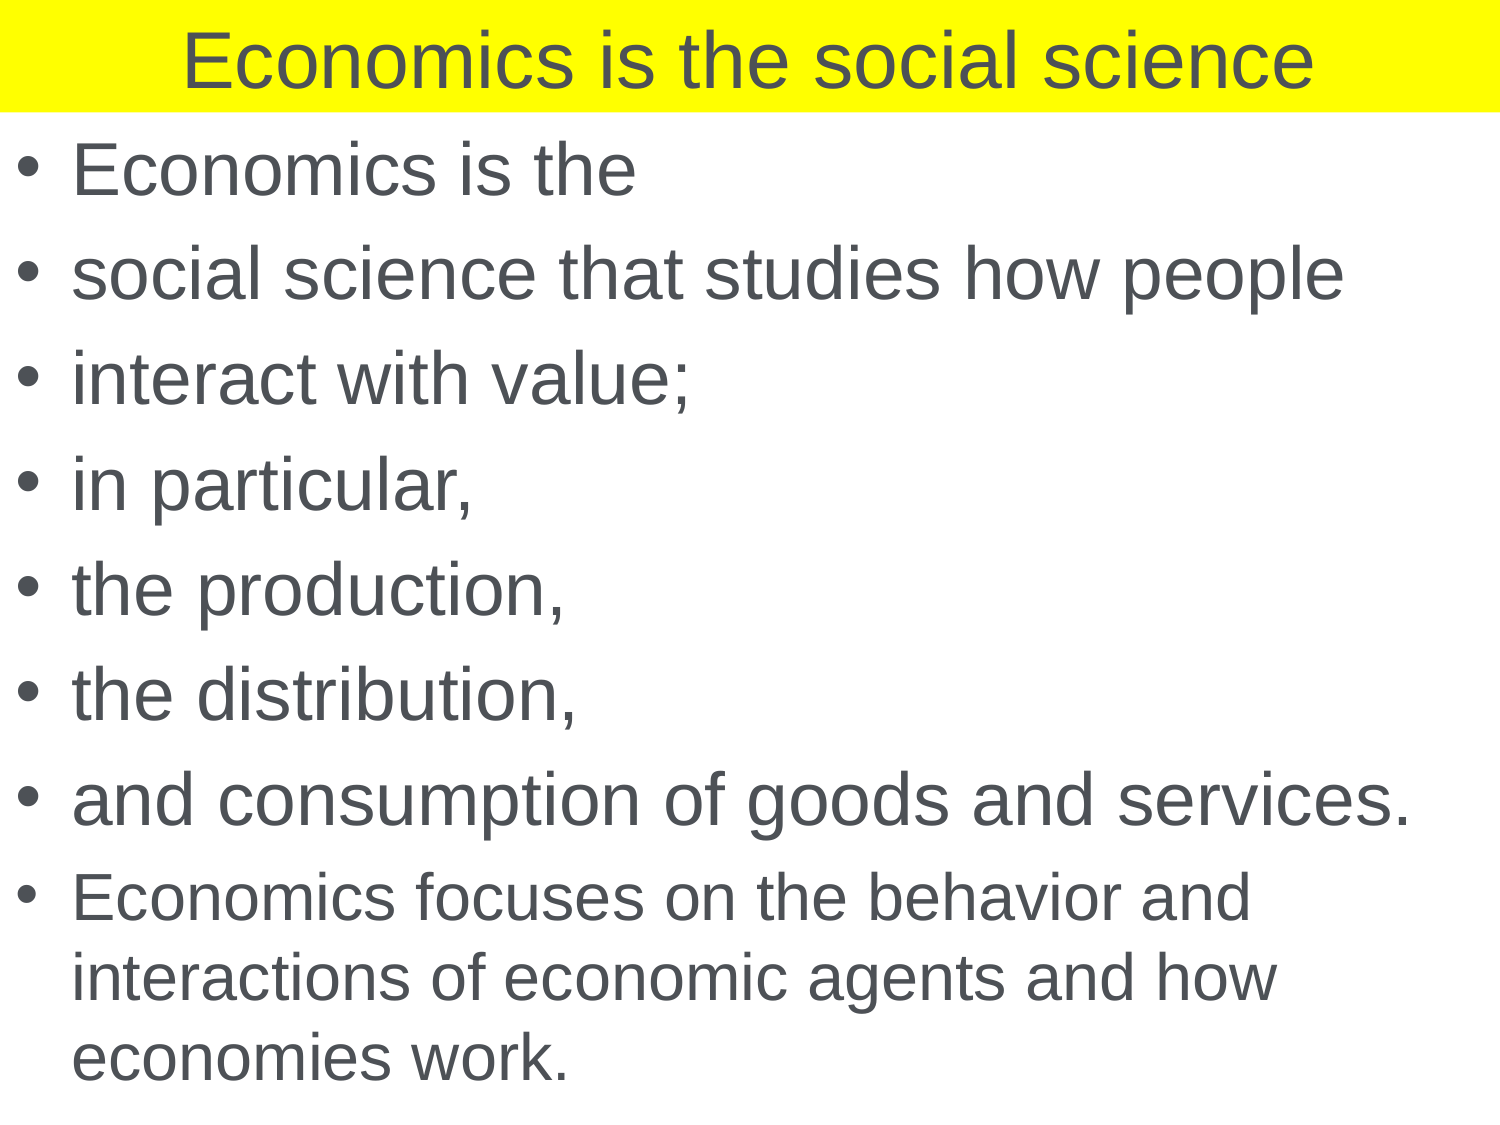

# Economics is the social science
Economics is the
social science that studies how people
interact with value;
in particular,
the production,
the distribution,
and consumption of goods and services.
Economics focuses on the behavior and interactions of economic agents and how economies work.